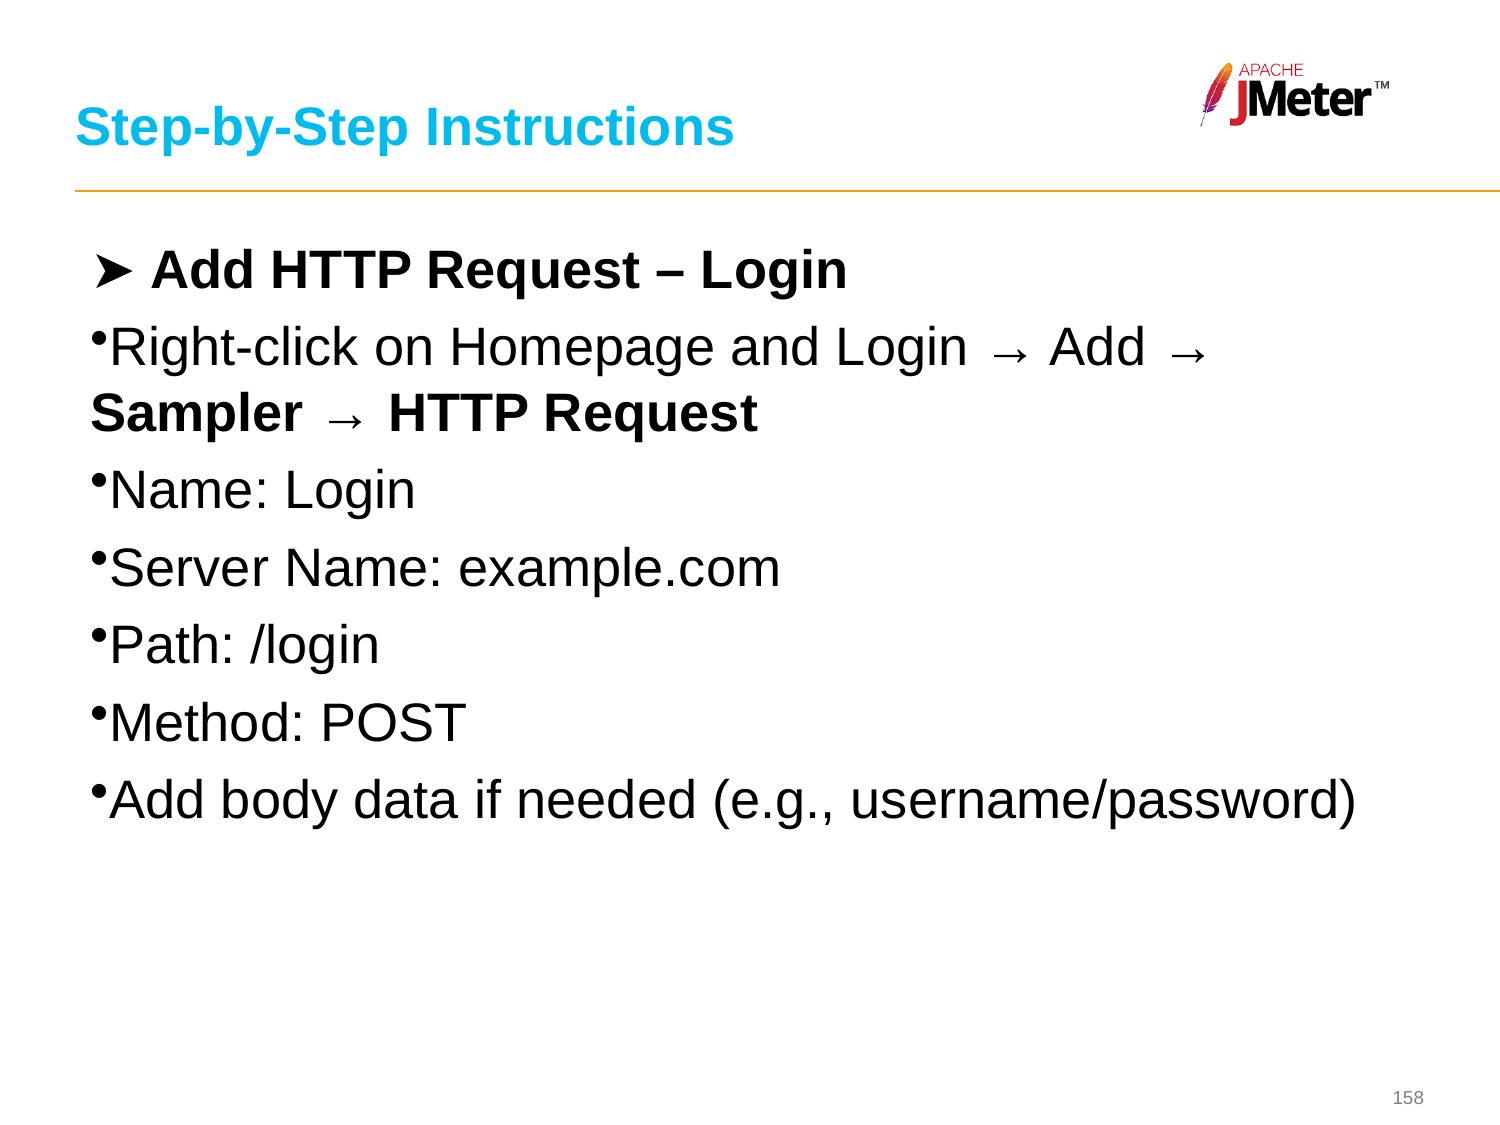

# Step-by-Step Instructions
➤ Add HTTP Request – Login
Right-click on Homepage and Login → Add → Sampler → HTTP Request
Name: Login
Server Name: example.com
Path: /login
Method: POST
Add body data if needed (e.g., username/password)